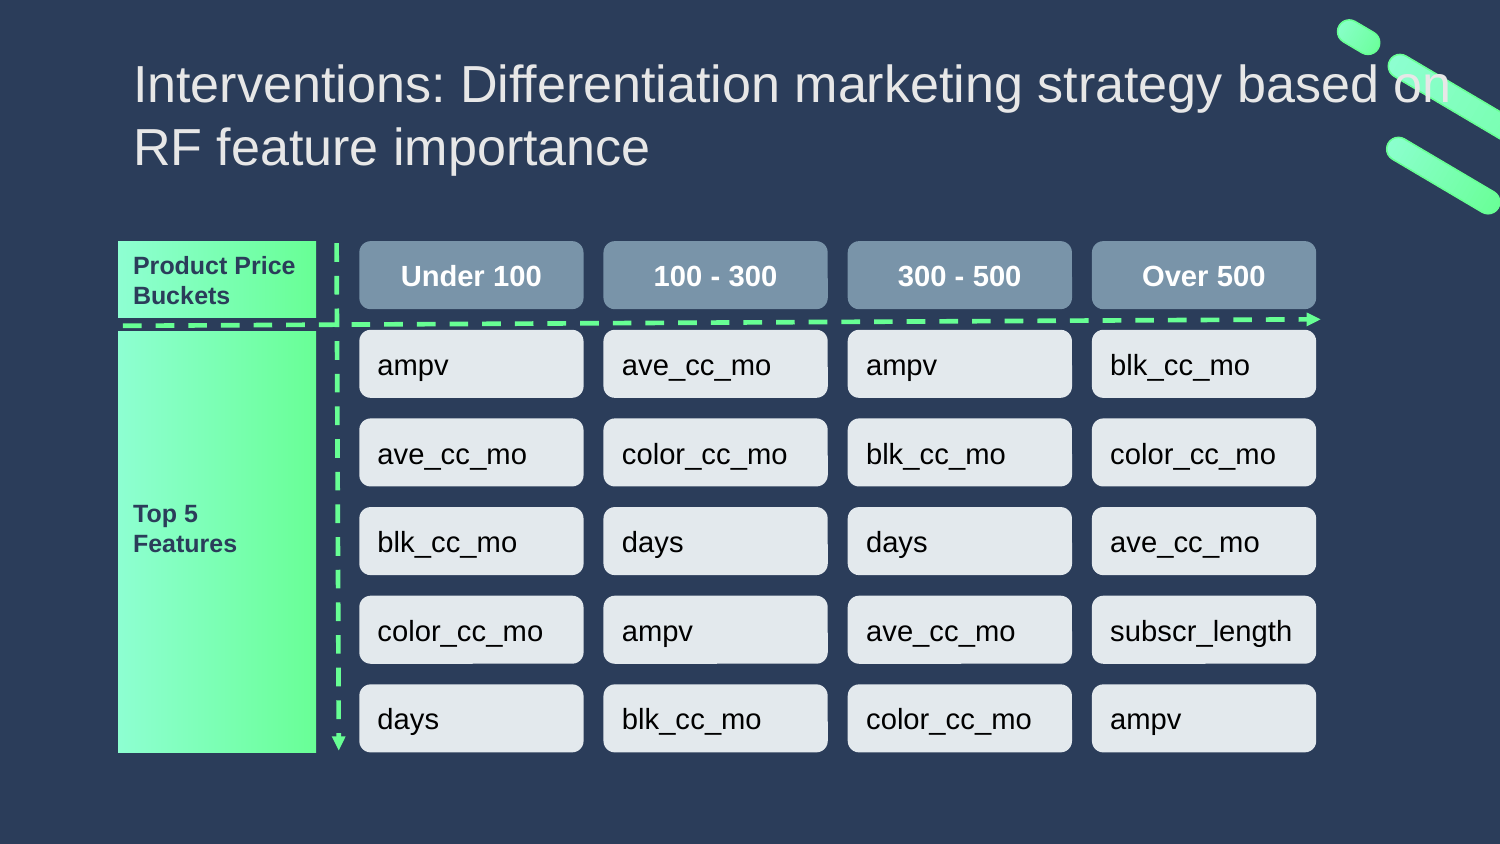

# Interventions: Differentiation marketing strategy based on RF feature importance
Product Price Buckets
Under 100
ampv
ave_cc_mo
blk_cc_mo
color_cc_mo
days
100 - 300
ave_cc_mo
color_cc_mo
days
ampv
blk_cc_mo
300 - 500
ampv
blk_cc_mo
days
ave_cc_mo
color_cc_mo
Over 500
blk_cc_mo
color_cc_mo
ave_cc_mo
subscr_length
ampv
Top 5 Features